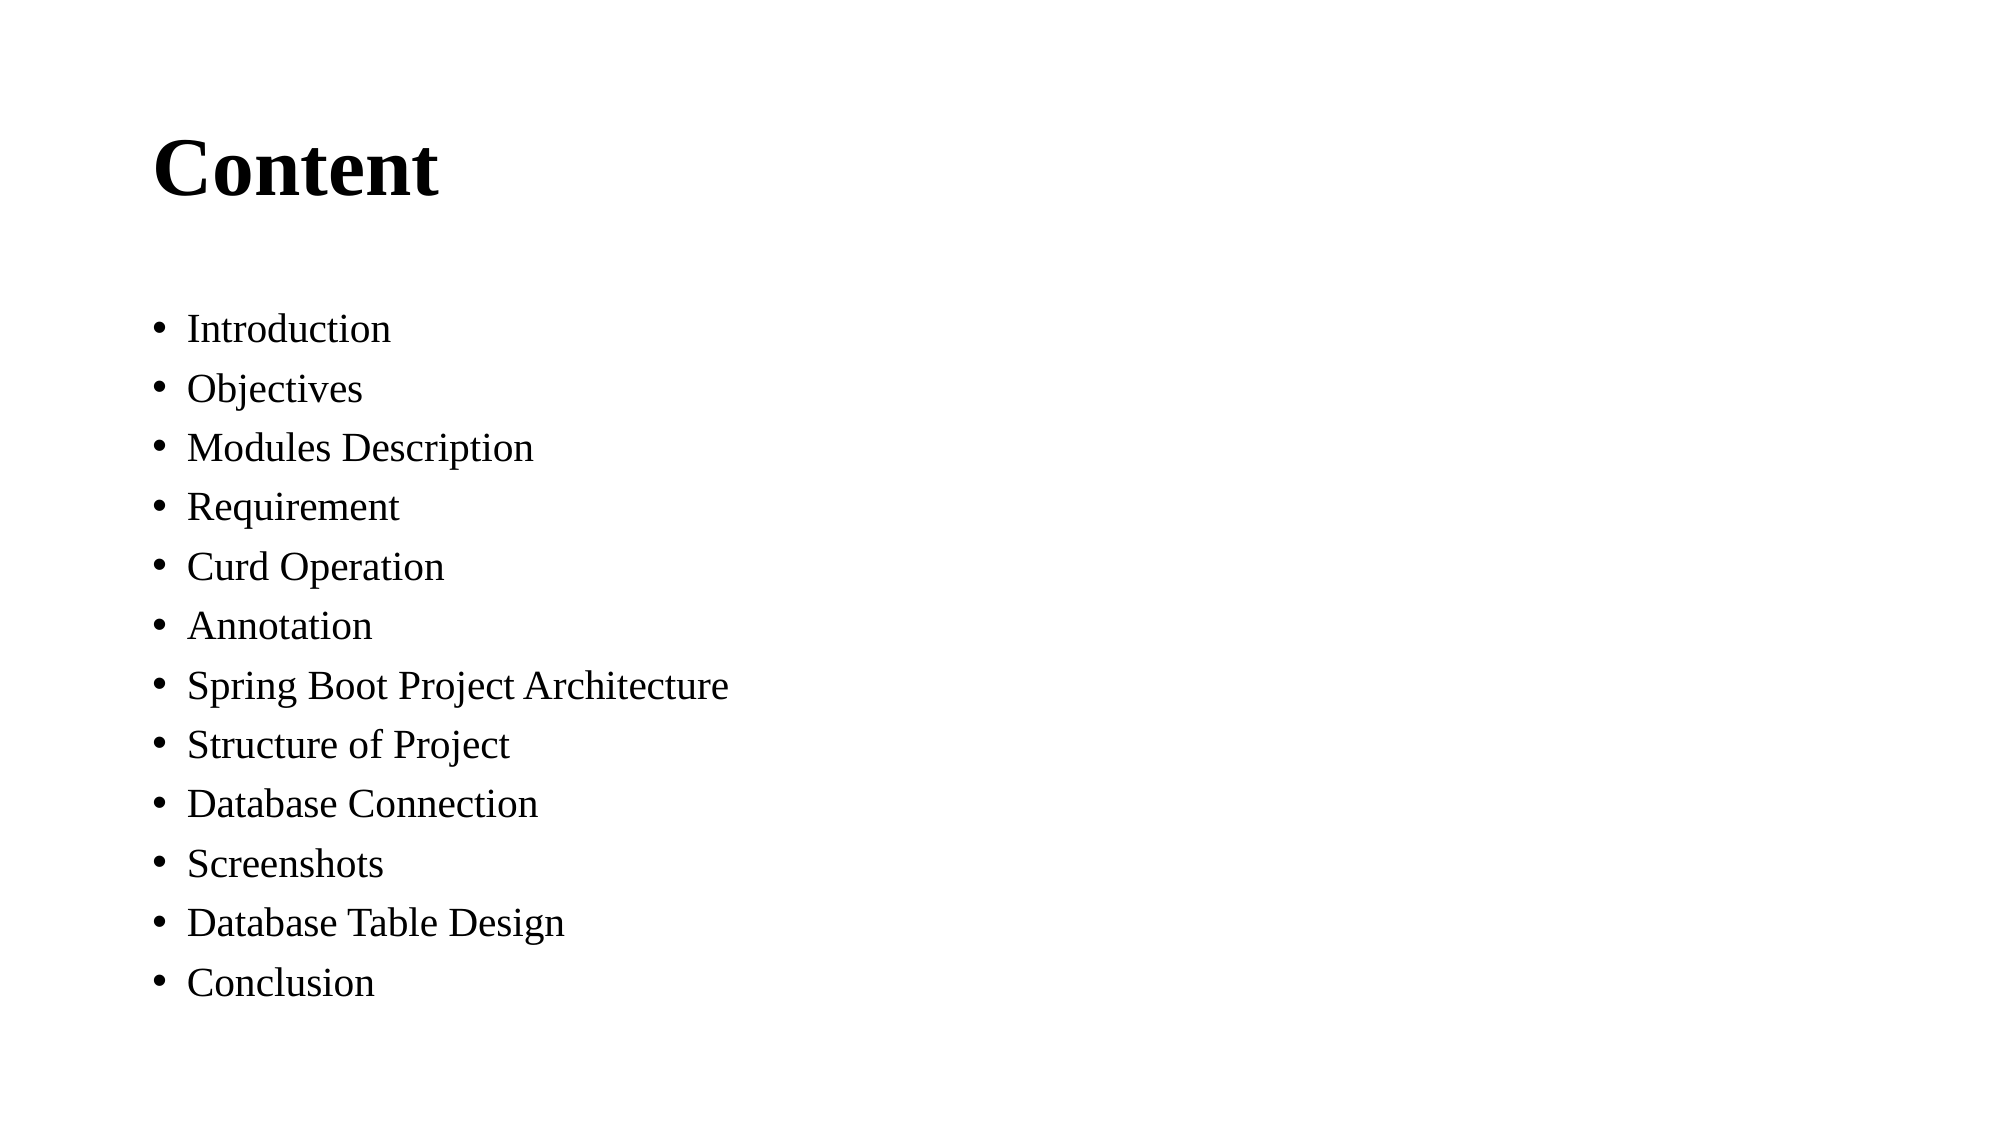

# Content
Introduction
Objectives
Modules Description
Requirement
Curd Operation
Annotation
Spring Boot Project Architecture
Structure of Project
Database Connection
Screenshots
Database Table Design
Conclusion